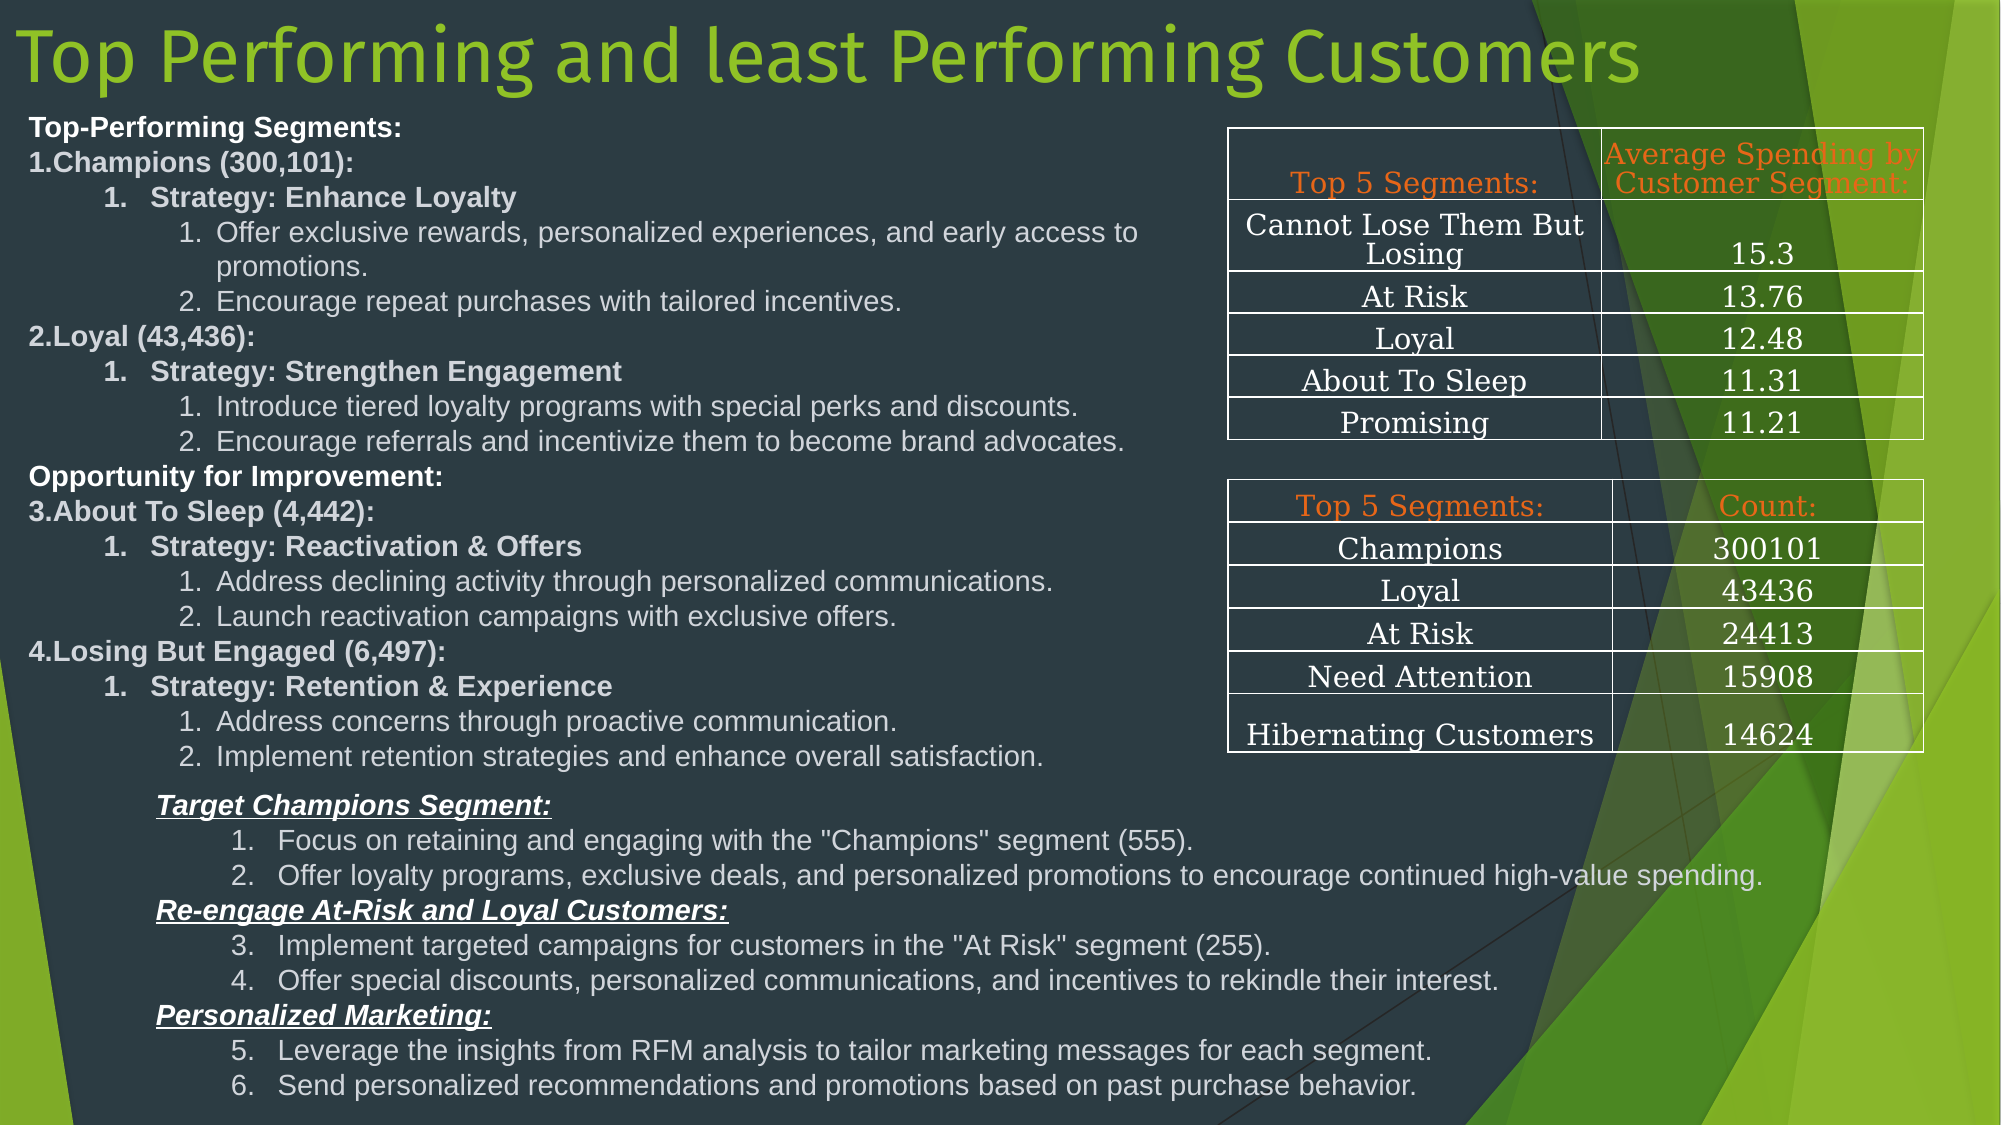

# Top Performing and least Performing Customers
Top-Performing Segments:
Champions (300,101):
Strategy: Enhance Loyalty
Offer exclusive rewards, personalized experiences, and early access to promotions.
Encourage repeat purchases with tailored incentives.
Loyal (43,436):
Strategy: Strengthen Engagement
Introduce tiered loyalty programs with special perks and discounts.
Encourage referrals and incentivize them to become brand advocates.
Opportunity for Improvement:
About To Sleep (4,442):
Strategy: Reactivation & Offers
Address declining activity through personalized communications.
Launch reactivation campaigns with exclusive offers.
Losing But Engaged (6,497):
Strategy: Retention & Experience
Address concerns through proactive communication.
Implement retention strategies and enhance overall satisfaction.
| Top 5 Segments: | Average Spending by Customer Segment: |
| --- | --- |
| Cannot Lose Them But Losing | 15.3 |
| At Risk | 13.76 |
| Loyal | 12.48 |
| About To Sleep | 11.31 |
| Promising | 11.21 |
| Top 5 Segments: | Count: |
| --- | --- |
| Champions | 300101 |
| Loyal | 43436 |
| At Risk | 24413 |
| Need Attention | 15908 |
| Hibernating Customers | 14624 |
Target Champions Segment:
Focus on retaining and engaging with the "Champions" segment (555).
Offer loyalty programs, exclusive deals, and personalized promotions to encourage continued high-value spending.
Re-engage At-Risk and Loyal Customers:
Implement targeted campaigns for customers in the "At Risk" segment (255).
Offer special discounts, personalized communications, and incentives to rekindle their interest.
Personalized Marketing:
Leverage the insights from RFM analysis to tailor marketing messages for each segment.
Send personalized recommendations and promotions based on past purchase behavior.